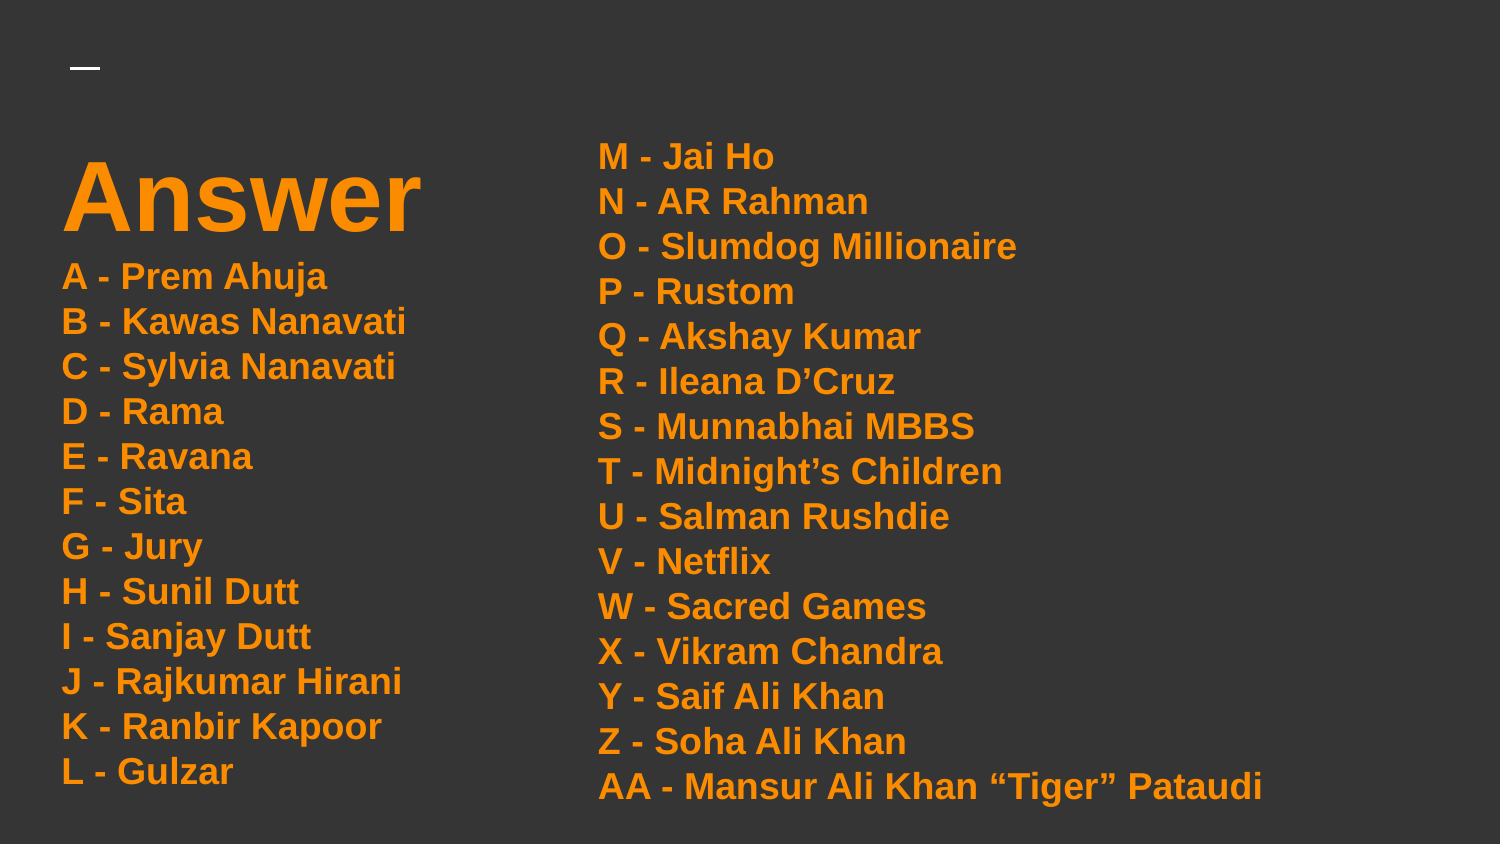

# Answer
A - Prem Ahuja
B - Kawas Nanavati
C - Sylvia Nanavati
D - Rama
E - Ravana
F - Sita
G - Jury
H - Sunil Dutt
I - Sanjay Dutt
J - Rajkumar Hirani
K - Ranbir Kapoor
L - Gulzar
M - Jai Ho
N - AR Rahman
O - Slumdog Millionaire
P - Rustom
Q - Akshay Kumar
R - Ileana D’Cruz
S - Munnabhai MBBS
T - Midnight’s Children
U - Salman Rushdie
V - Netflix
W - Sacred Games
X - Vikram Chandra
Y - Saif Ali Khan
Z - Soha Ali Khan
AA - Mansur Ali Khan “Tiger” Pataudi